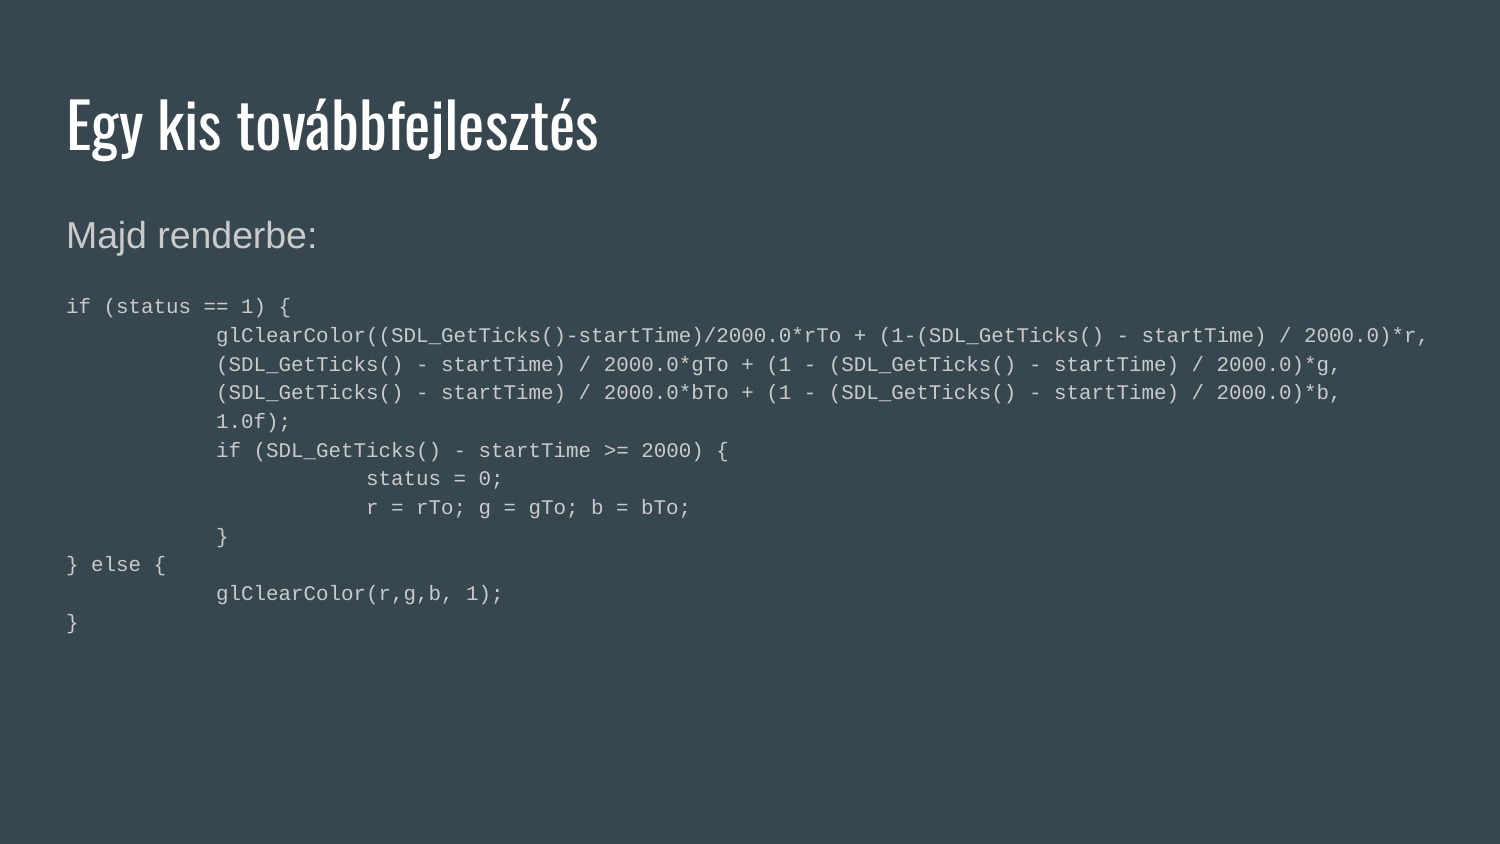

# Egy kis továbbfejlesztés
Majd renderbe:
if (status == 1) {
	glClearColor((SDL_GetTicks()-startTime)/2000.0*rTo + (1-(SDL_GetTicks() - startTime) / 2000.0)*r,
	(SDL_GetTicks() - startTime) / 2000.0*gTo + (1 - (SDL_GetTicks() - startTime) / 2000.0)*g,
	(SDL_GetTicks() - startTime) / 2000.0*bTo + (1 - (SDL_GetTicks() - startTime) / 2000.0)*b,
	1.0f);
	if (SDL_GetTicks() - startTime >= 2000) {
		status = 0;
		r = rTo; g = gTo; b = bTo;
	}
} else {
	glClearColor(r,g,b, 1);
}